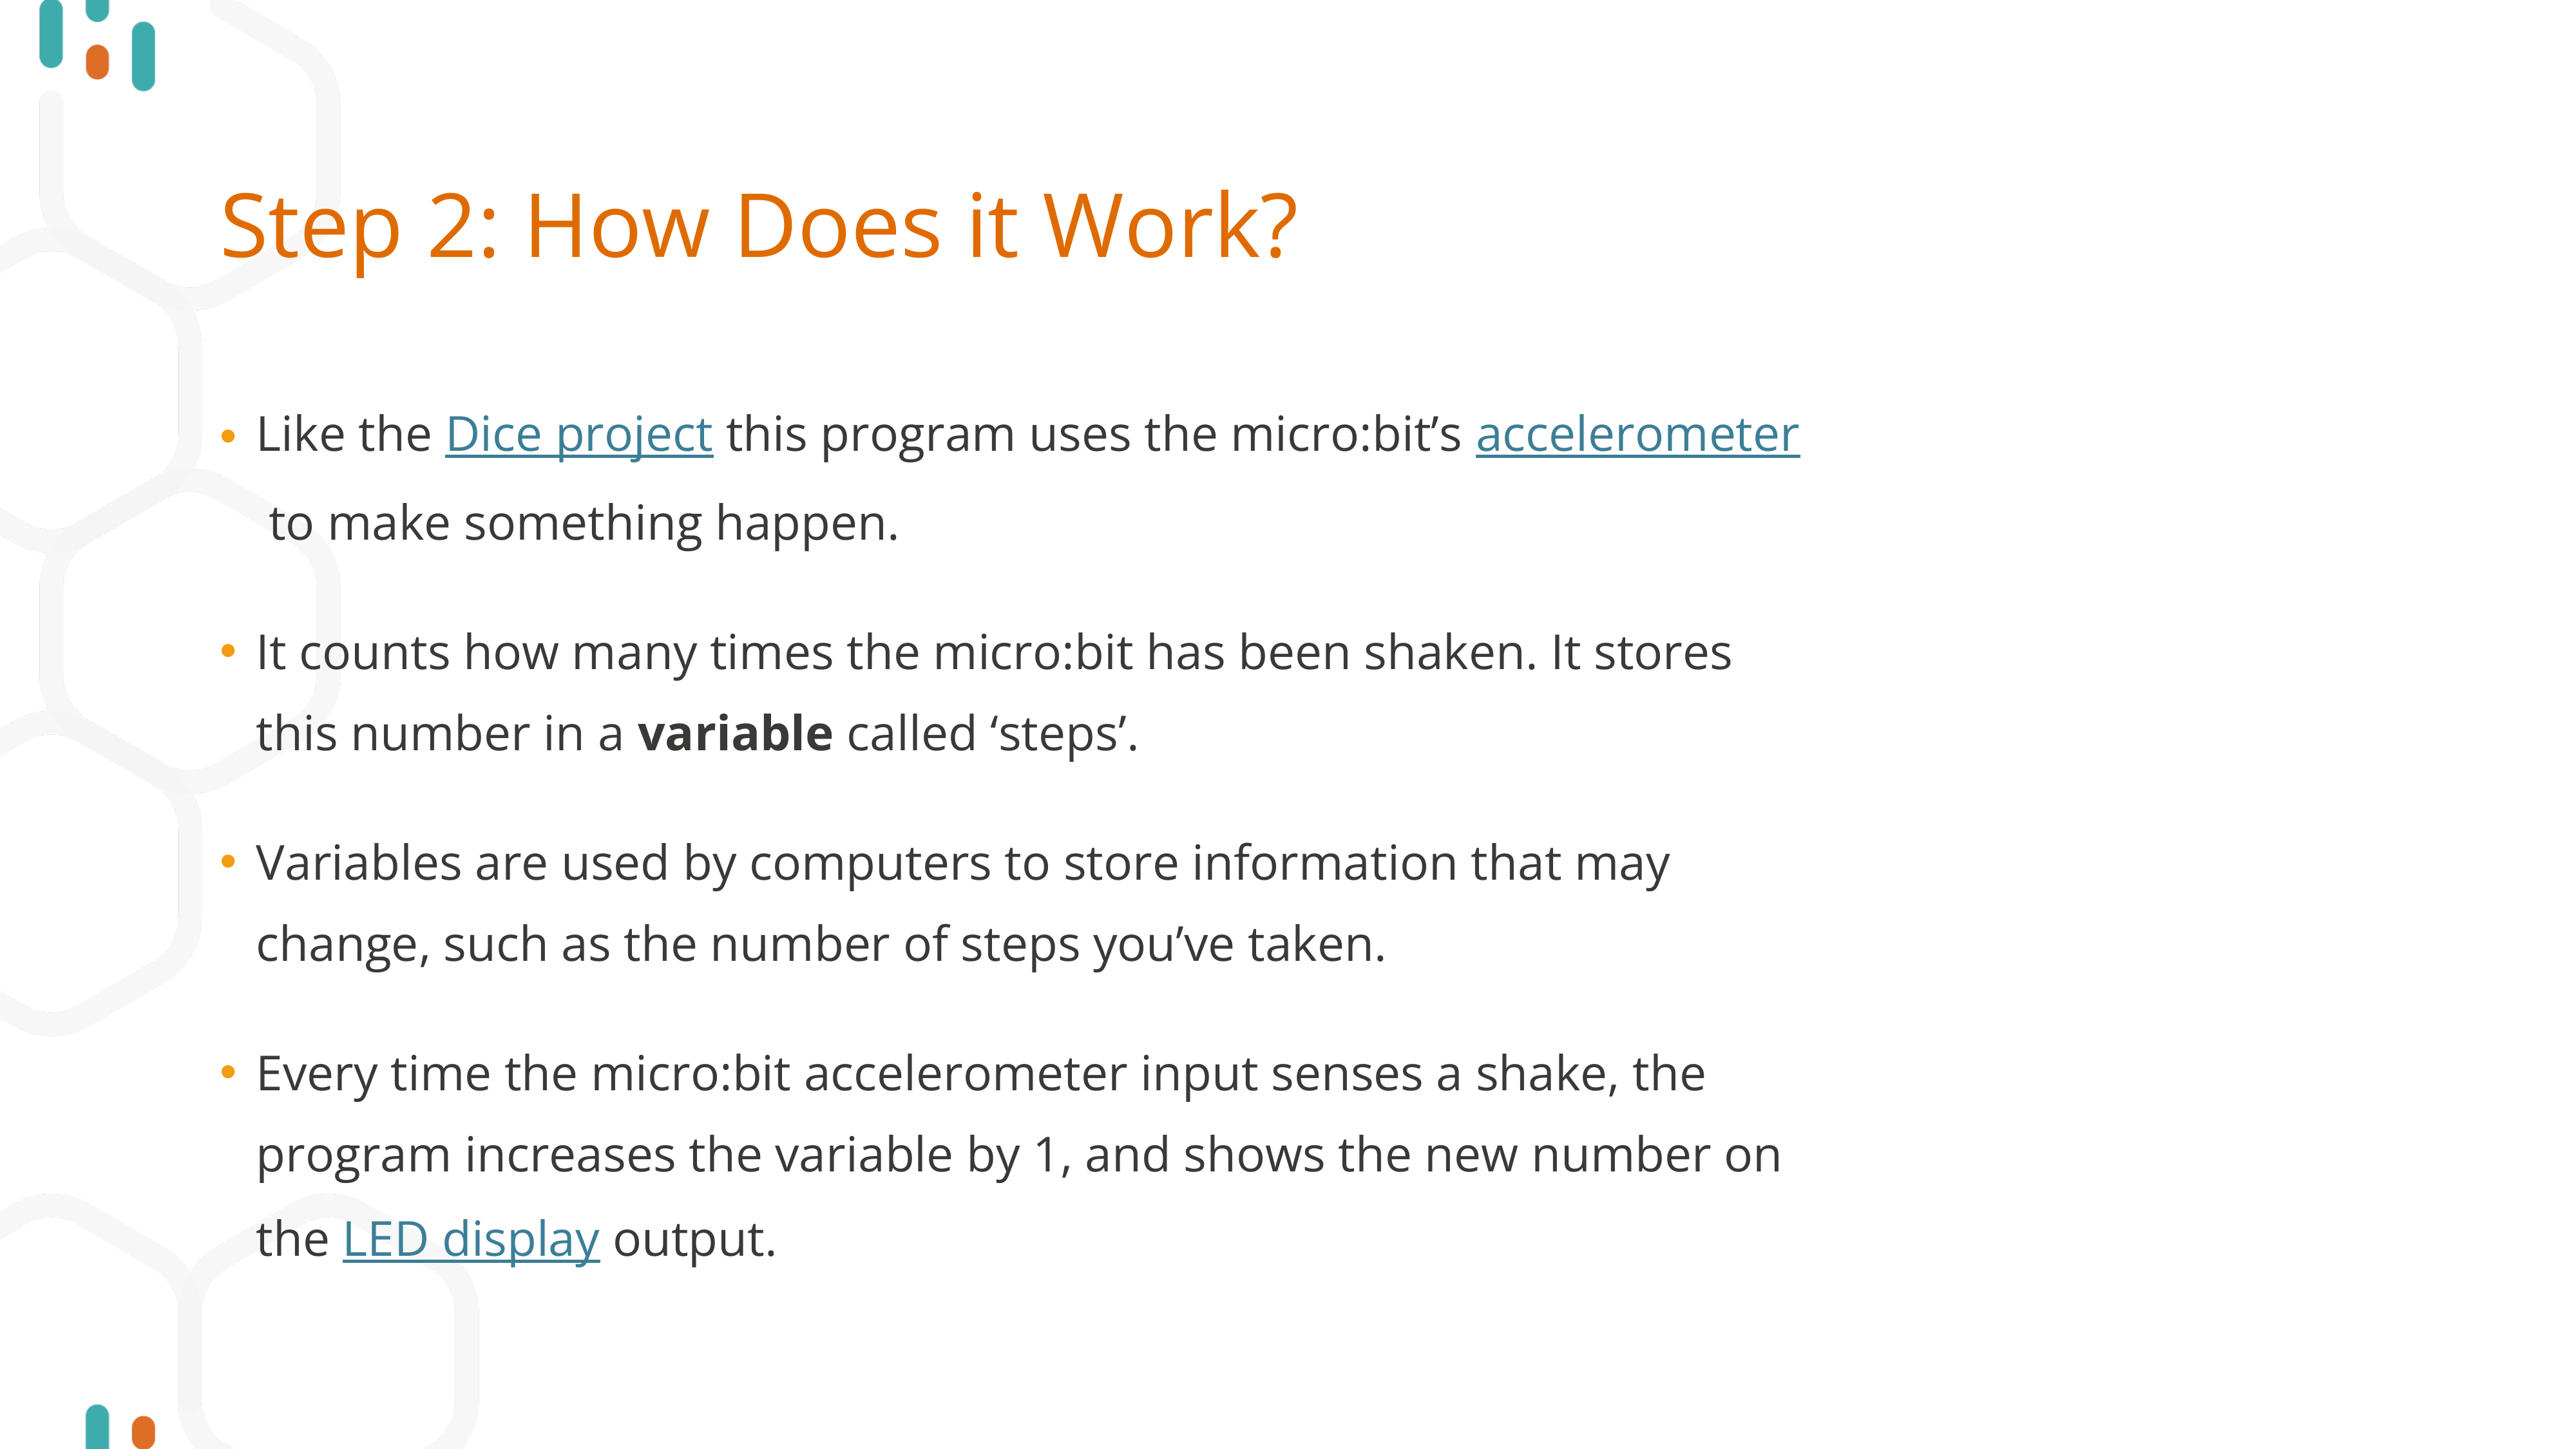

# Step 2: How Does it Work?

Like the Dice project this program uses the micro:bit’s accelerometer to make something happen.
It counts how many times the micro:bit has been shaken. It stores this number in a variable called ‘steps’.
Variables are used by computers to store information that may change, such as the number of steps you’ve taken.
Every time the micro:bit accelerometer input senses a shake, the program increases the variable by 1, and shows the new number on the LED display output.